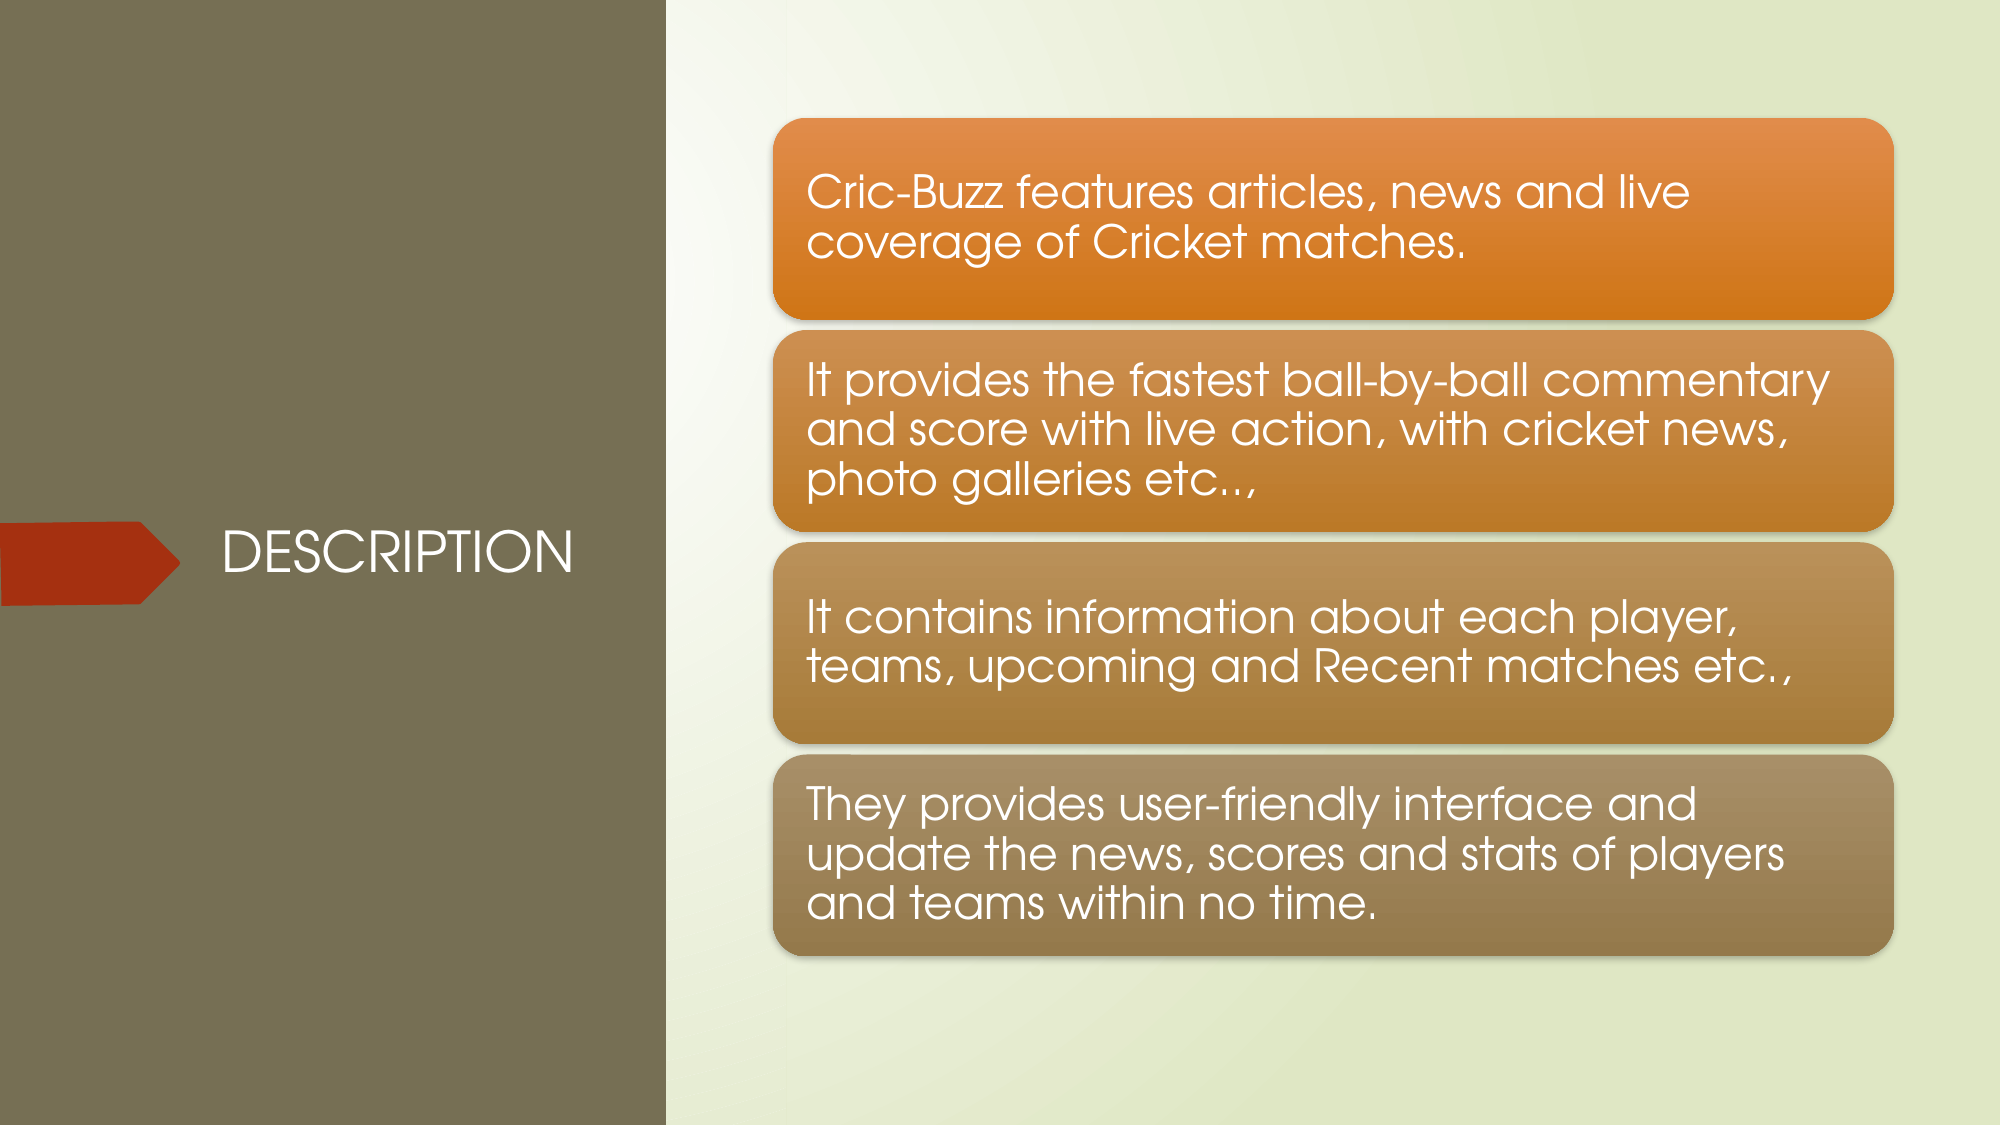

Cric-Buzz features articles, news and live coverage of Cricket matches.
It provides the fastest ball-by-ball commentary and score with live action, with cricket news, photo galleries etc..,
It contains information about each player, teams, upcoming and Recent matches etc.,
They provides user-friendly interface and update the news, scores and stats of players and teams within no time.
# DESCRIPTION